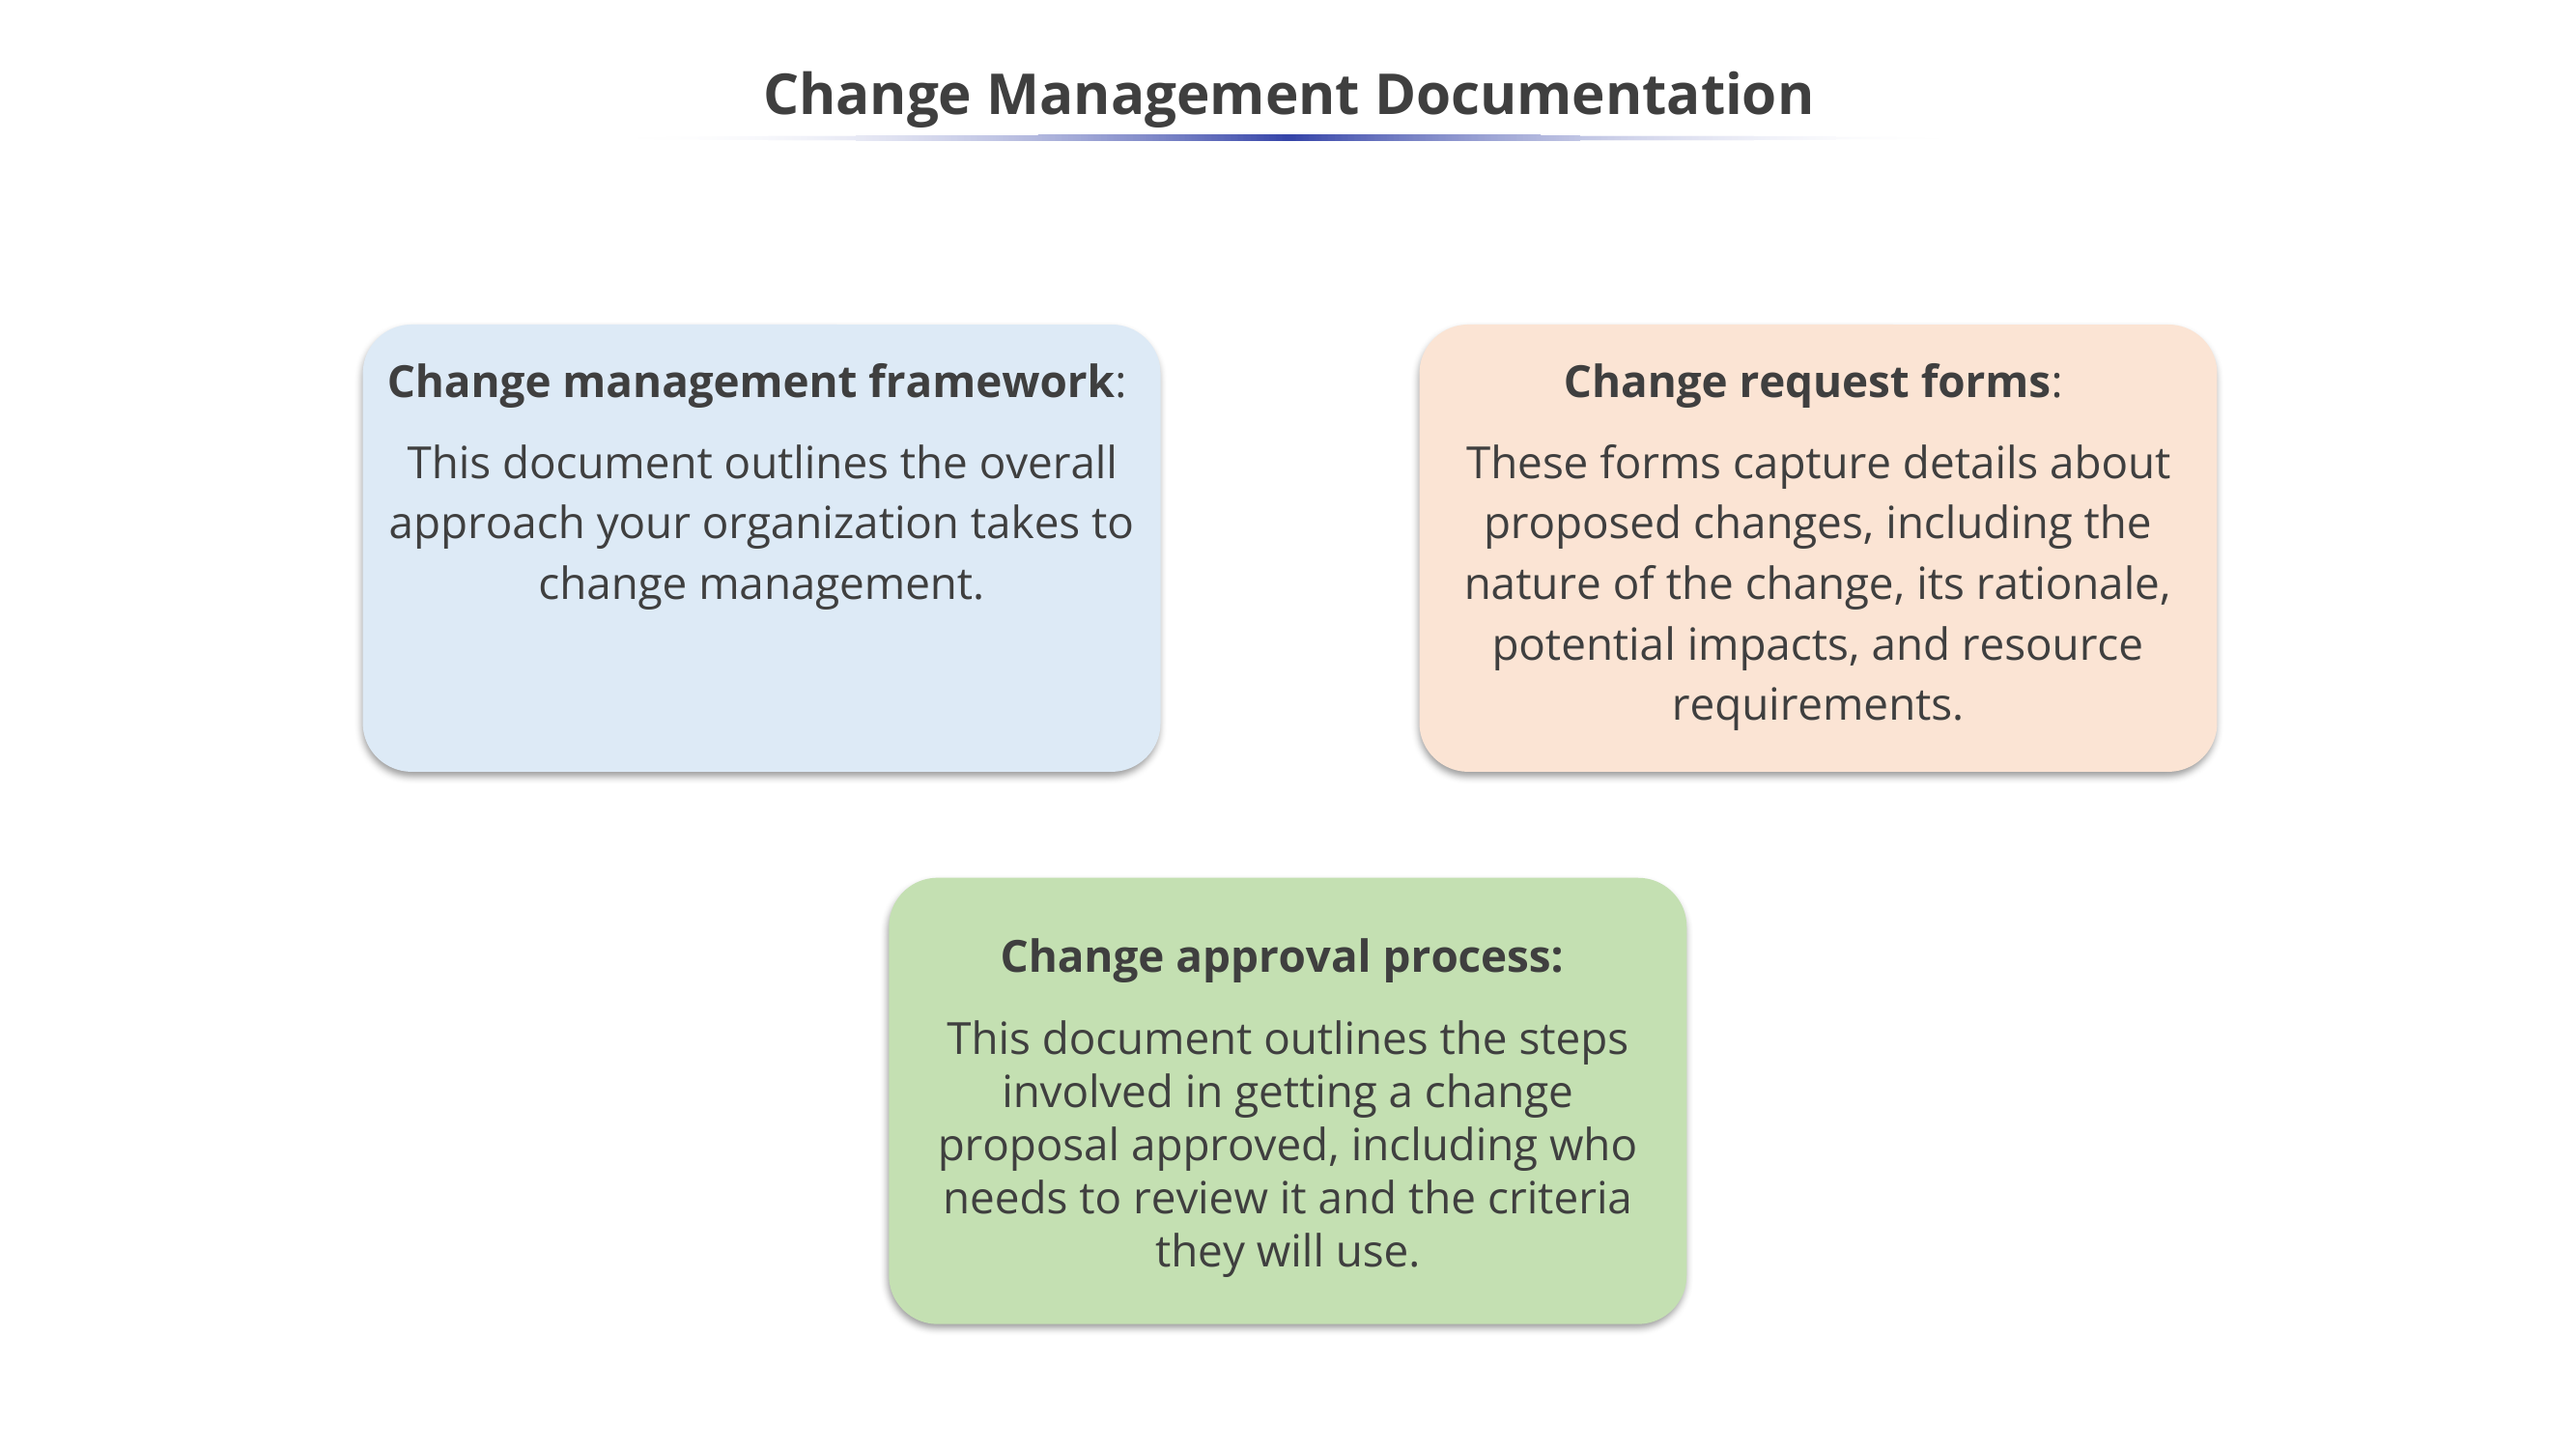

# Change Management Documentation

Change management framework:
This document outlines the overall approach your organization takes to change management.
Change request forms:
These forms capture details about proposed changes, including the nature of the change, its rationale, potential impacts, and resource requirements.

Change approval process:

This document outlines the steps involved in getting a change proposal approved, including who needs to review it and the criteria they will use.